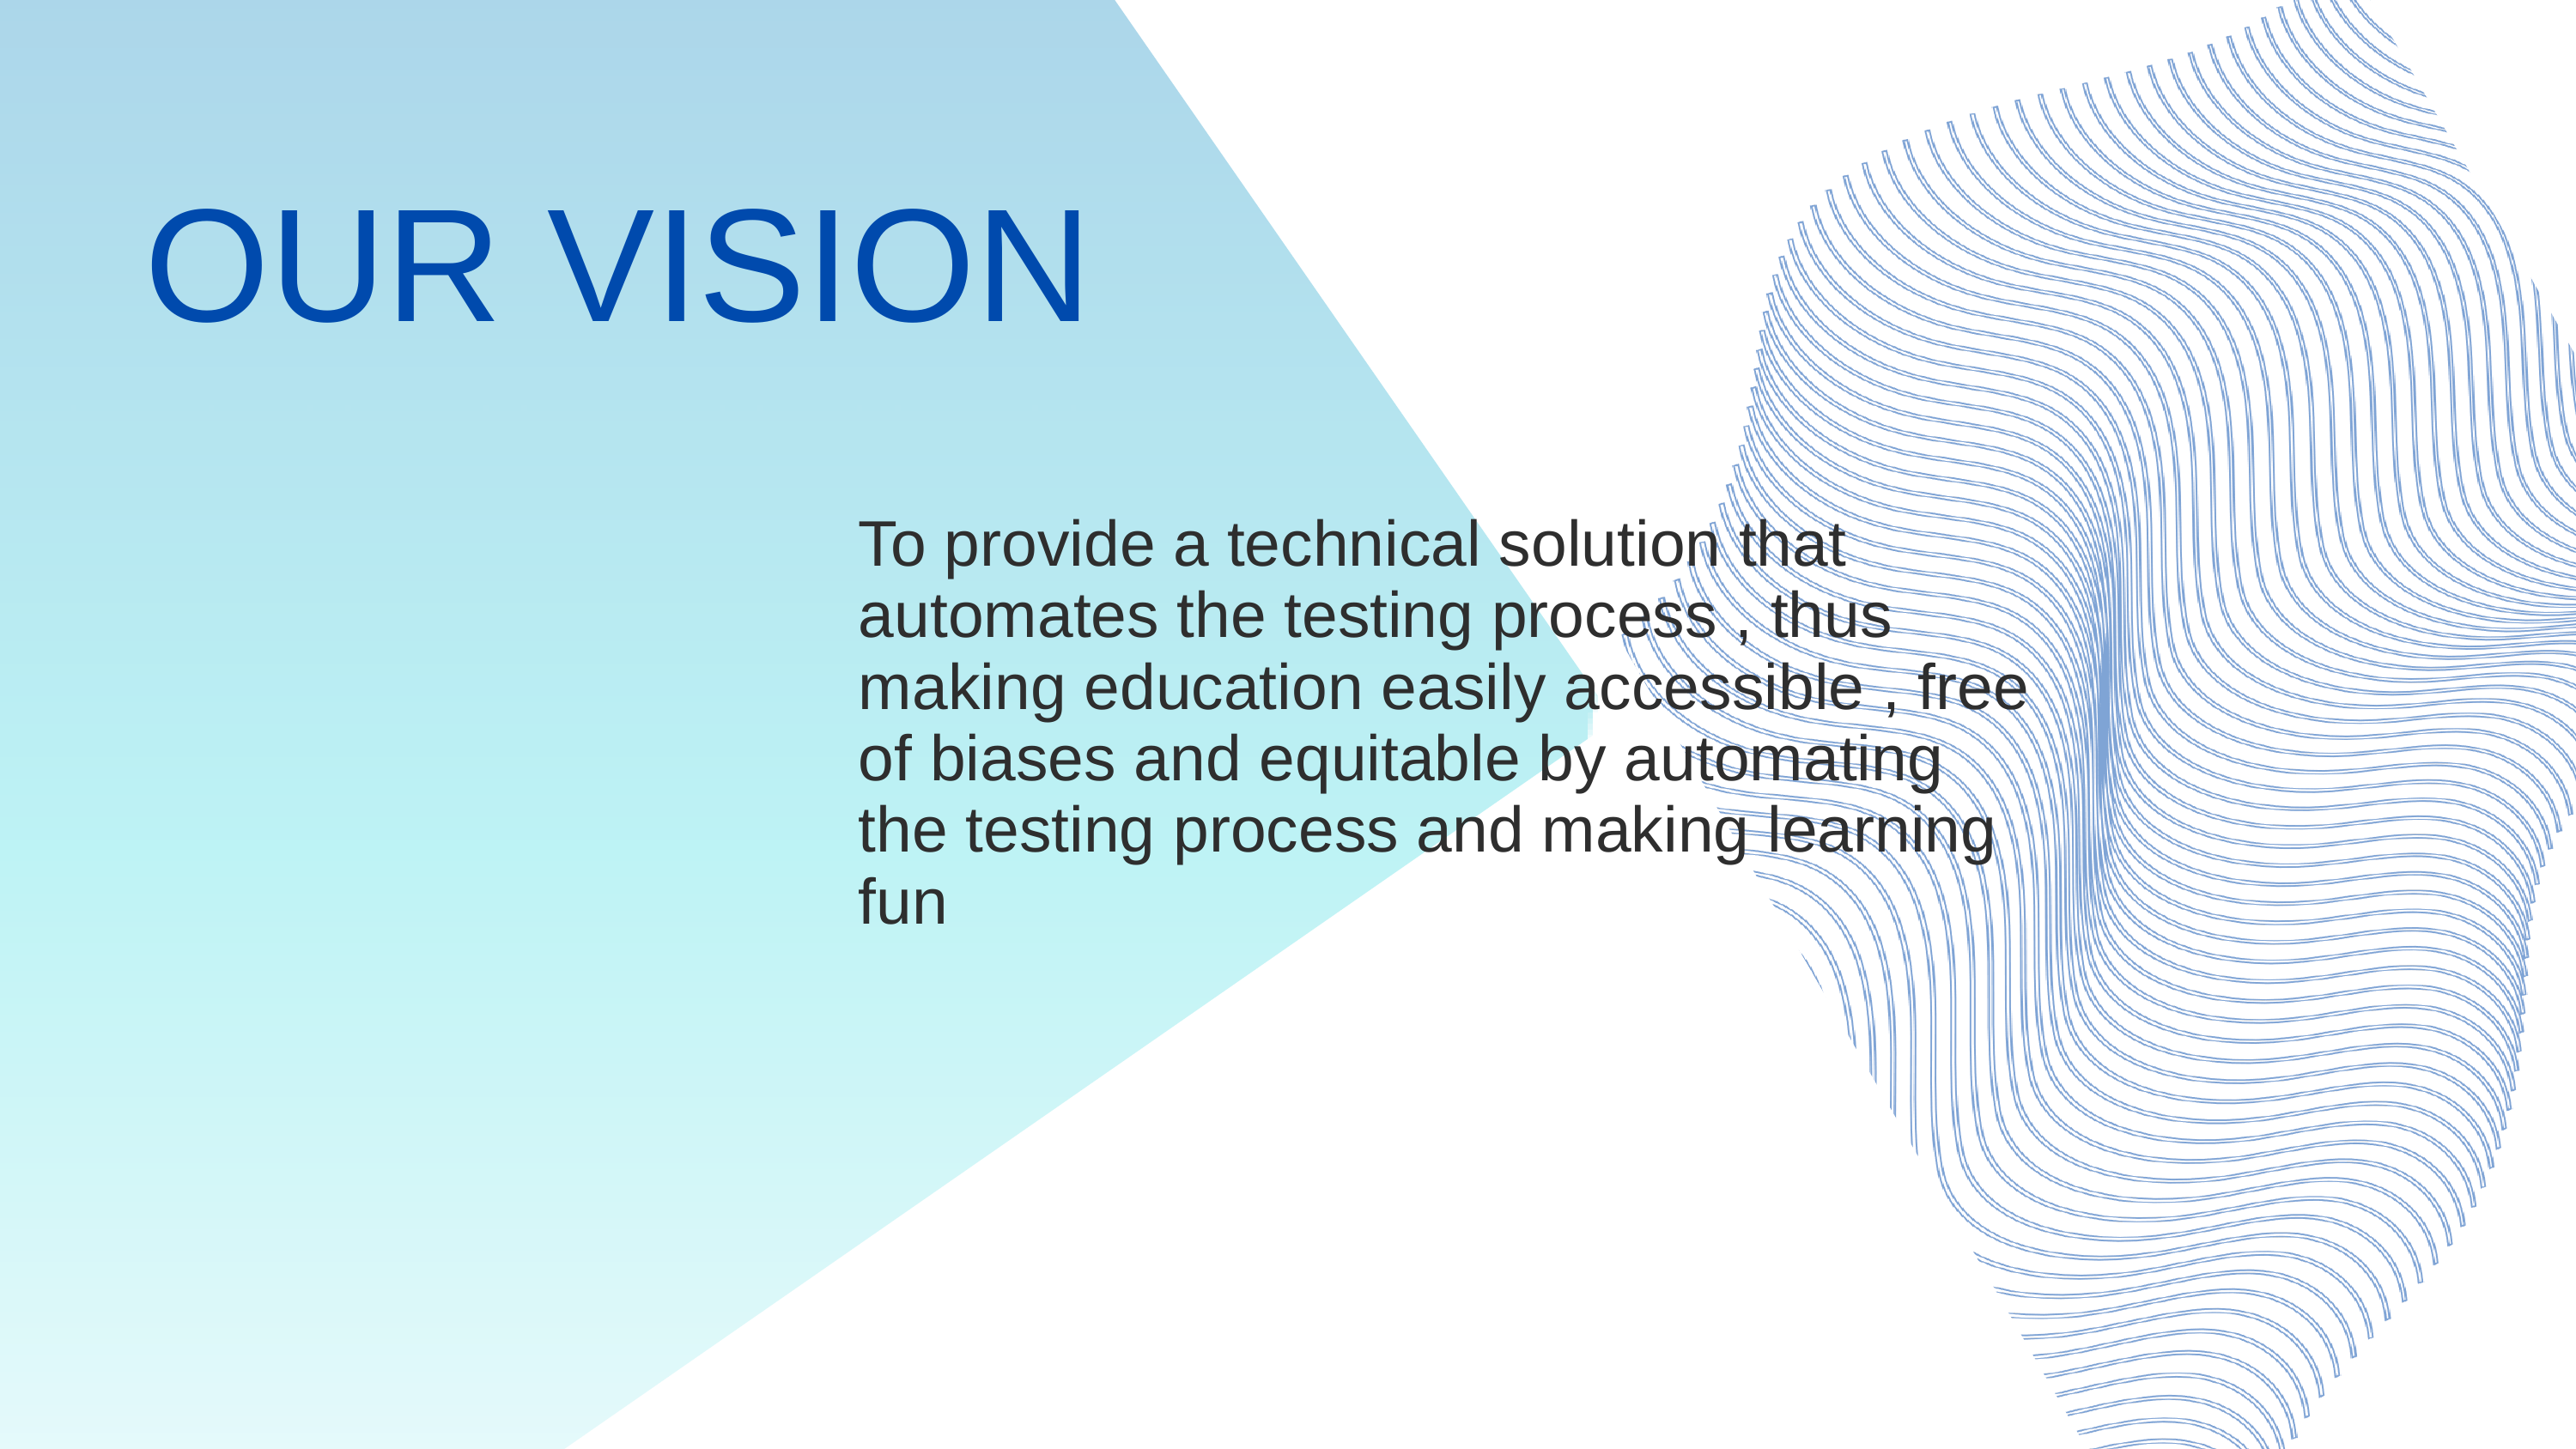

OUR VISION
To provide a technical solution that automates the testing process , thus making education easily accessible , free of biases and equitable by automating the testing process and making learning fun